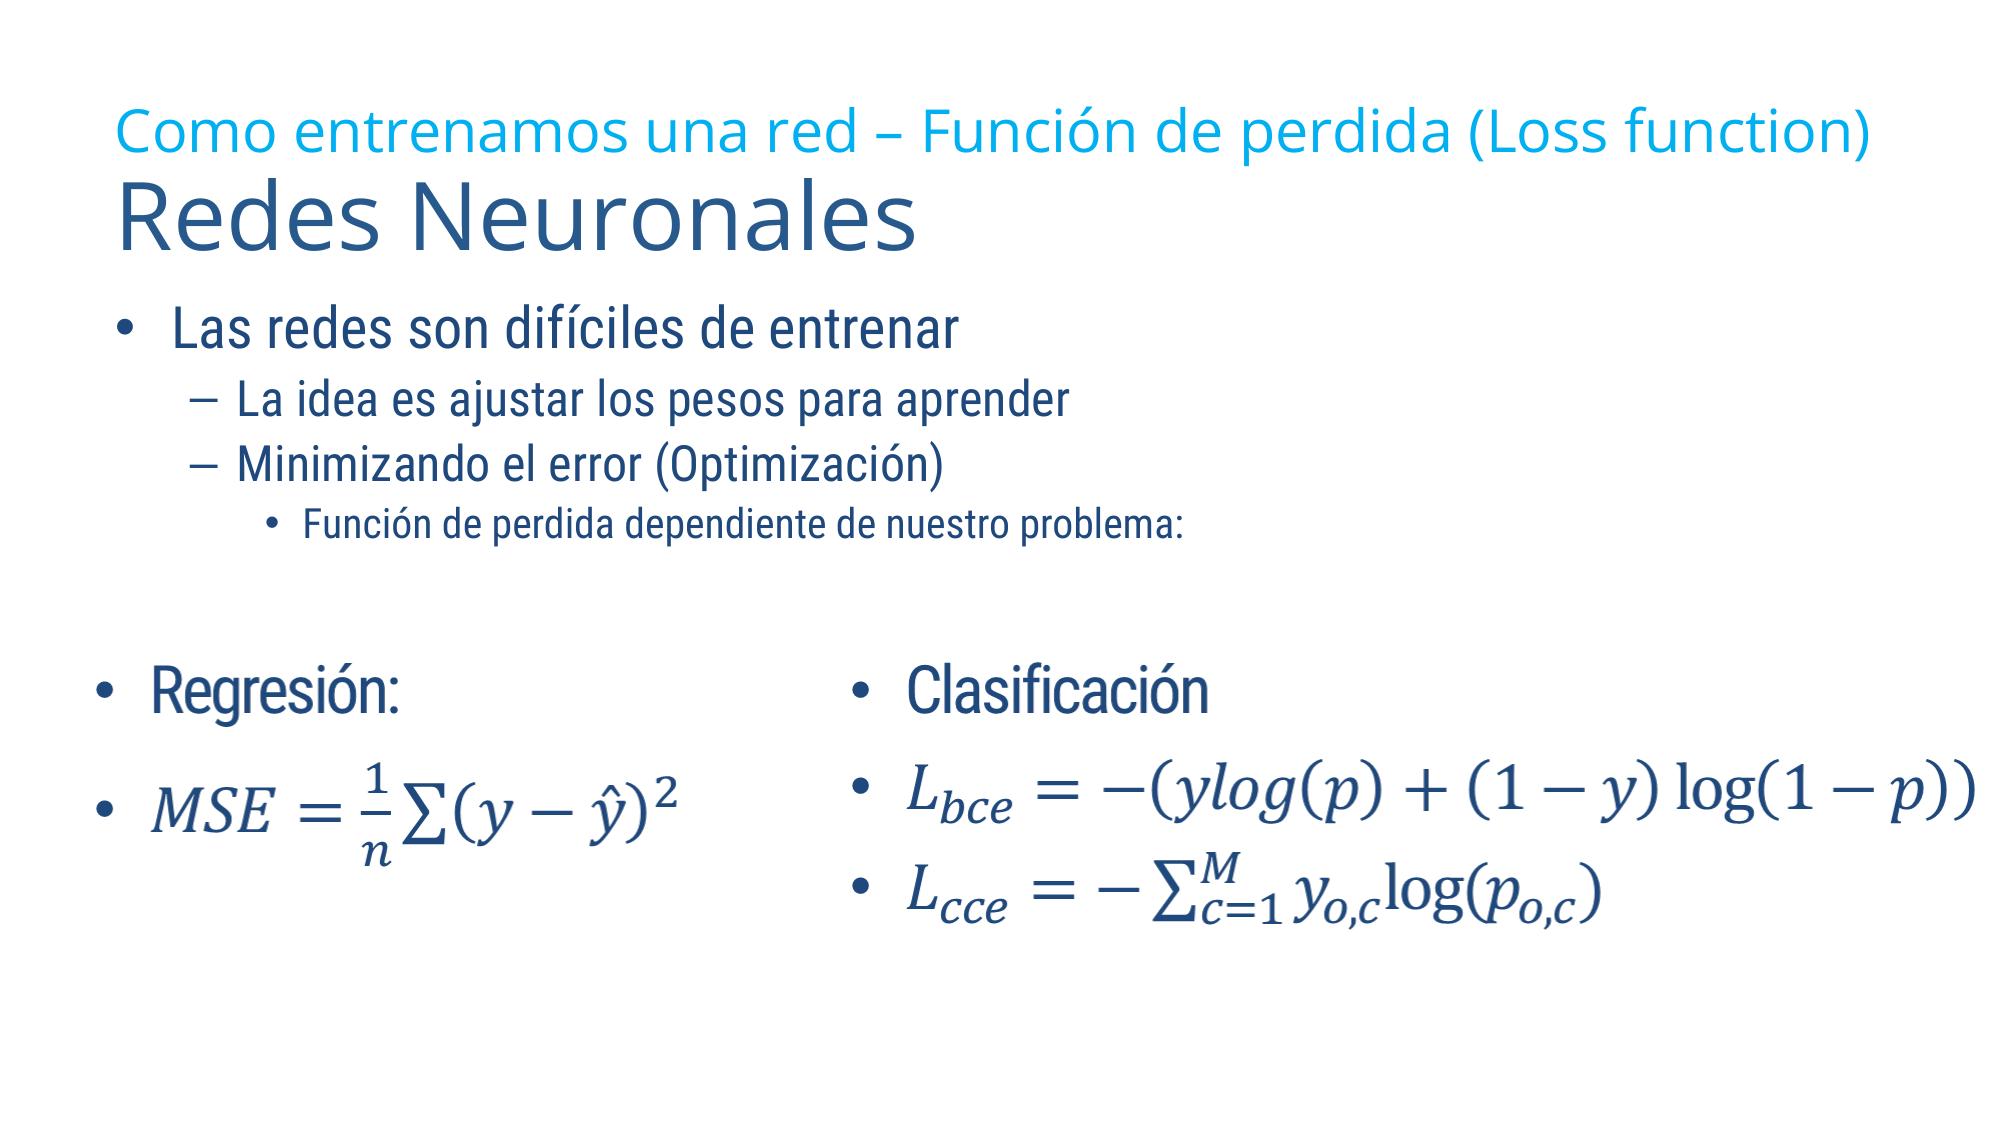

Como entrenamos una red – Función de perdida (Loss function)
# Redes Neuronales
Las redes son difíciles de entrenar
La idea es ajustar los pesos para aprender
Minimizando el error (Optimización)
Función de perdida dependiente de nuestro problema: